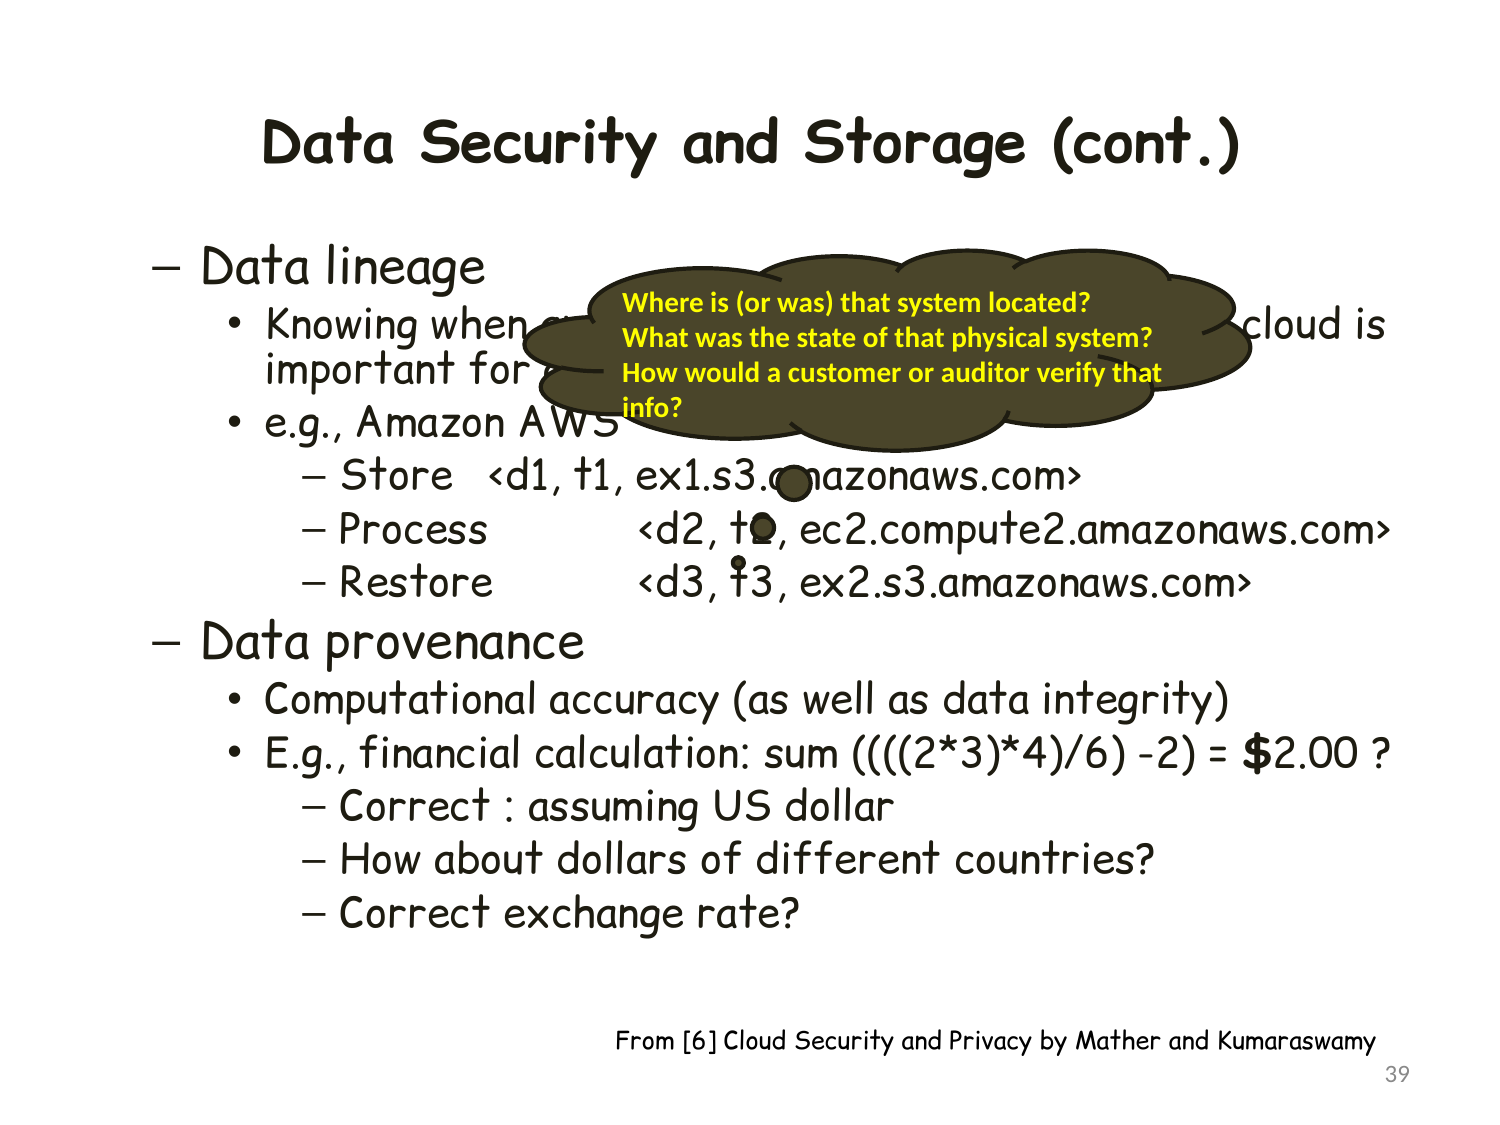

# Data Security and Storage (cont.)
Data lineage
Knowing when and where the data was located w/i cloud is important for audit/compliance purposes
e.g., Amazon AWS
Store 	<d1, t1, ex1.s3.amazonaws.com>
Process 	<d2, t2, ec2.compute2.amazonaws.com>
Restore 	<d3, t3, ex2.s3.amazonaws.com>
Data provenance
Computational accuracy (as well as data integrity)
E.g., financial calculation: sum ((((2*3)*4)/6) -2) = $2.00 ?
Correct : assuming US dollar
How about dollars of different countries?
Correct exchange rate?

Where is (or was) that system located?
What was the state of that physical system?
How would a customer or auditor verify that info?
From [6] Cloud Security and Privacy by Mather and Kumaraswamy
39